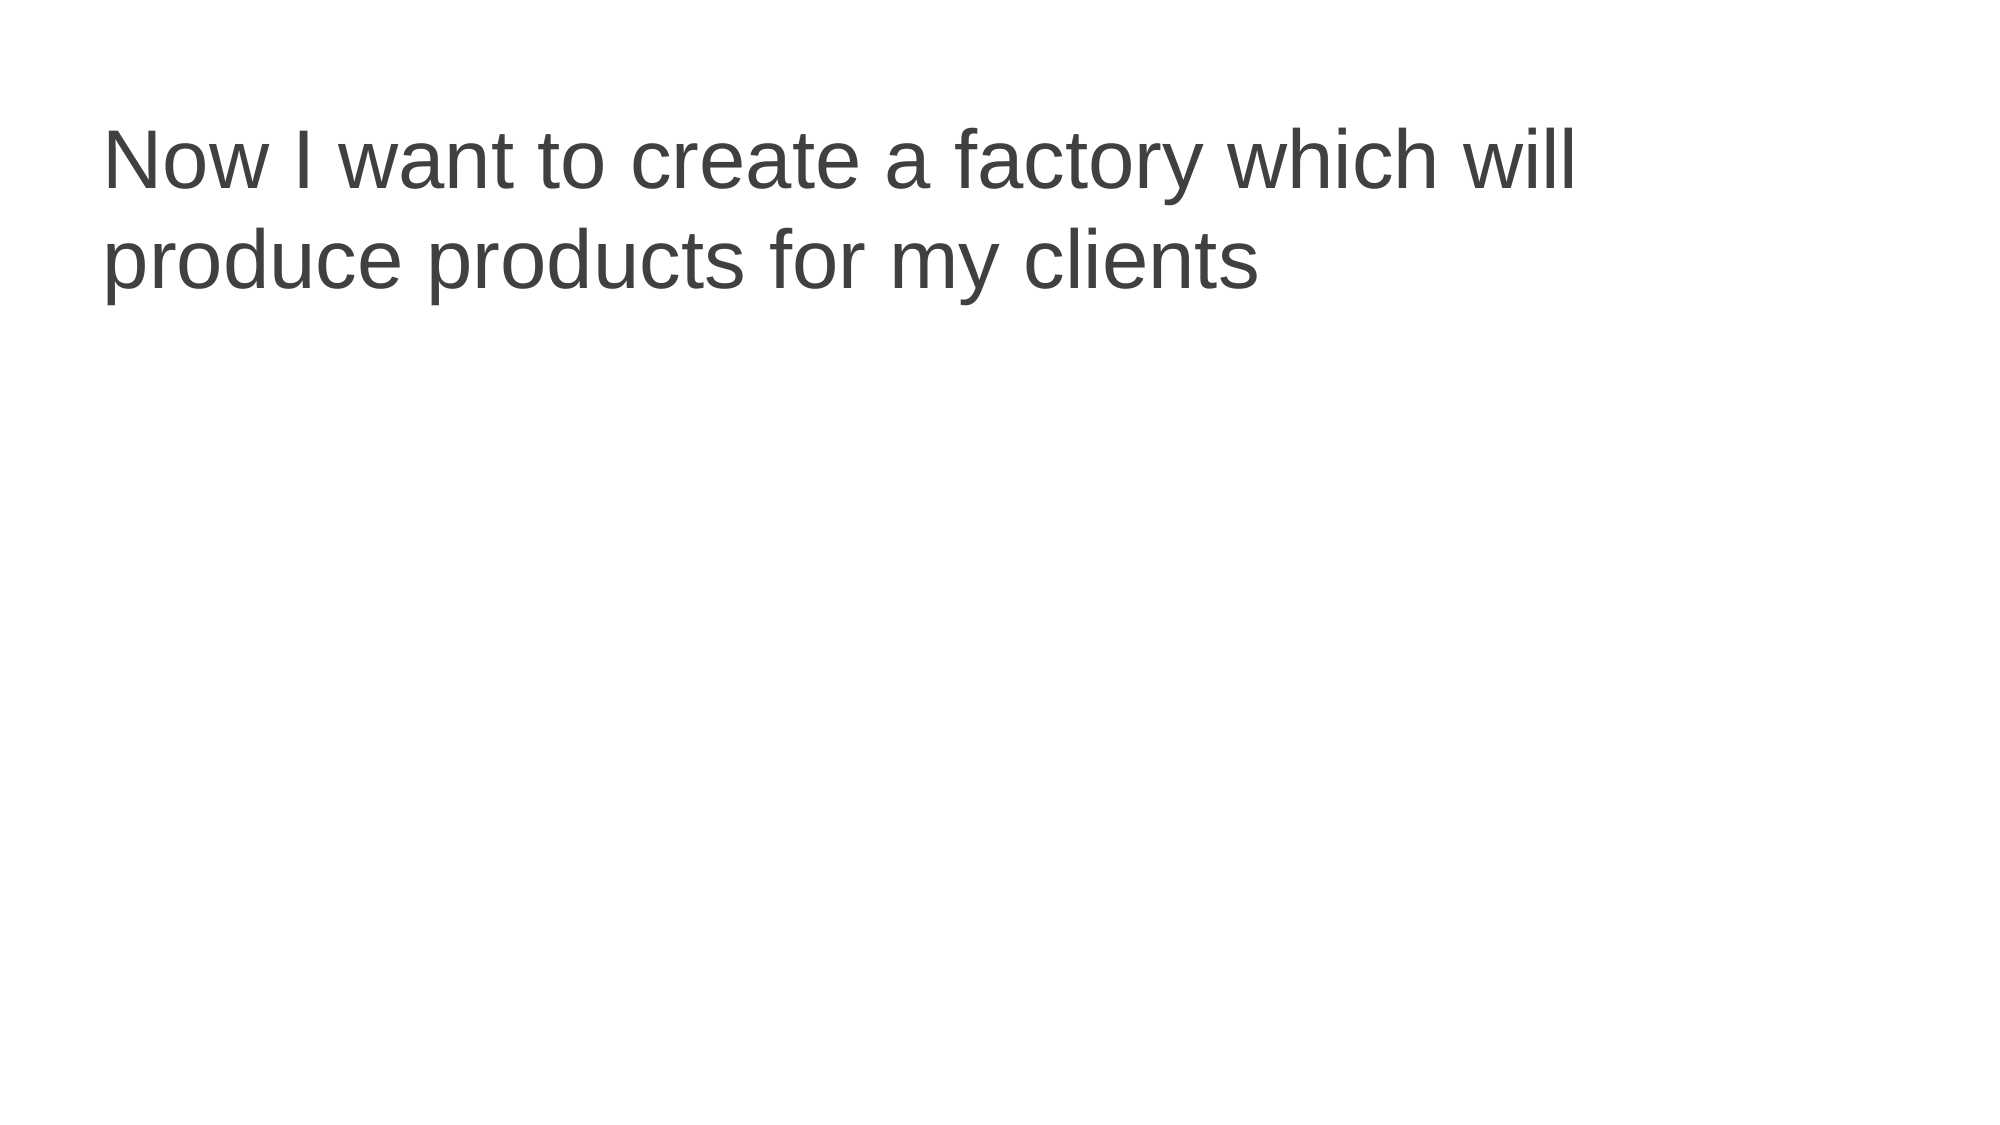

Now I want to create a factory which will produce products for my clients